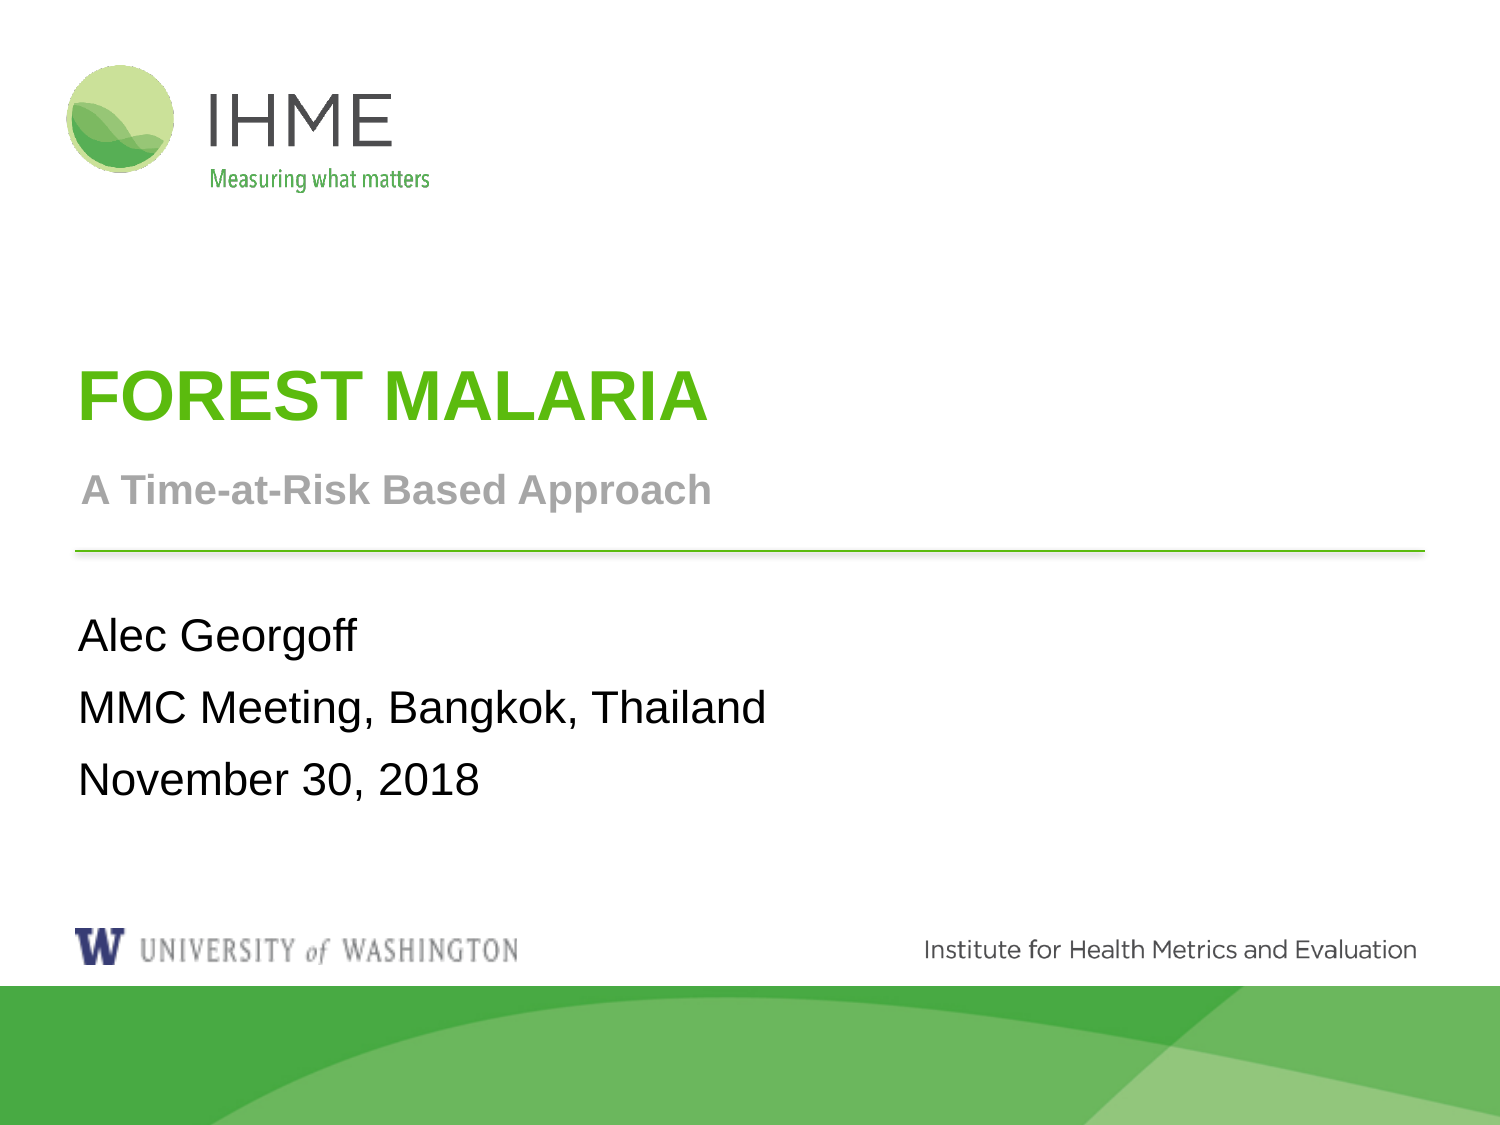

# FOREST MALARIA
A Time-at-Risk Based Approach
Alec Georgoff
MMC Meeting, Bangkok, Thailand
November 30, 2018